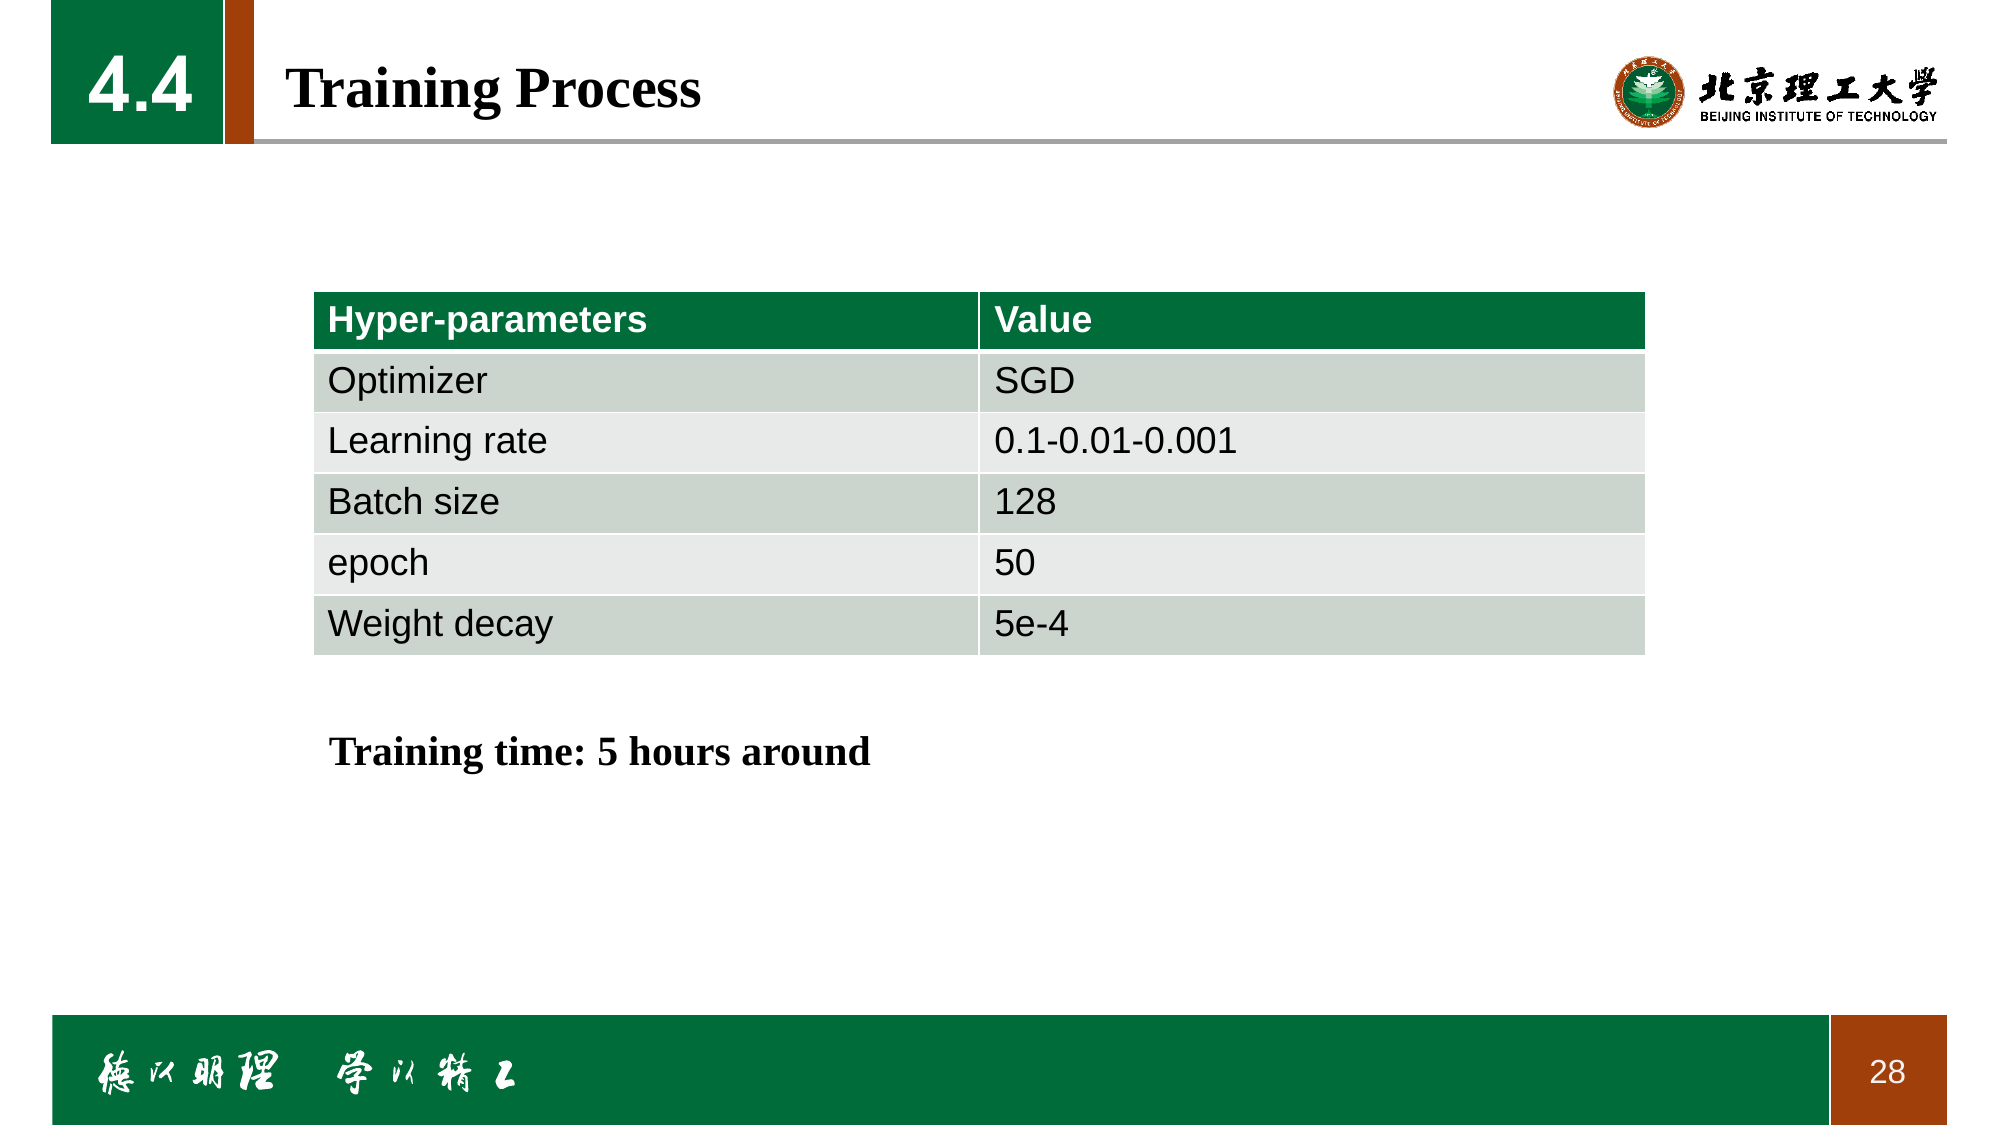

4.4
Training Process
| Hyper-parameters | Value |
| --- | --- |
| Optimizer | SGD |
| Learning rate | 0.1-0.01-0.001 |
| Batch size | 128 |
| epoch | 50 |
| Weight decay | 5e-4 |
Training time: 5 hours around